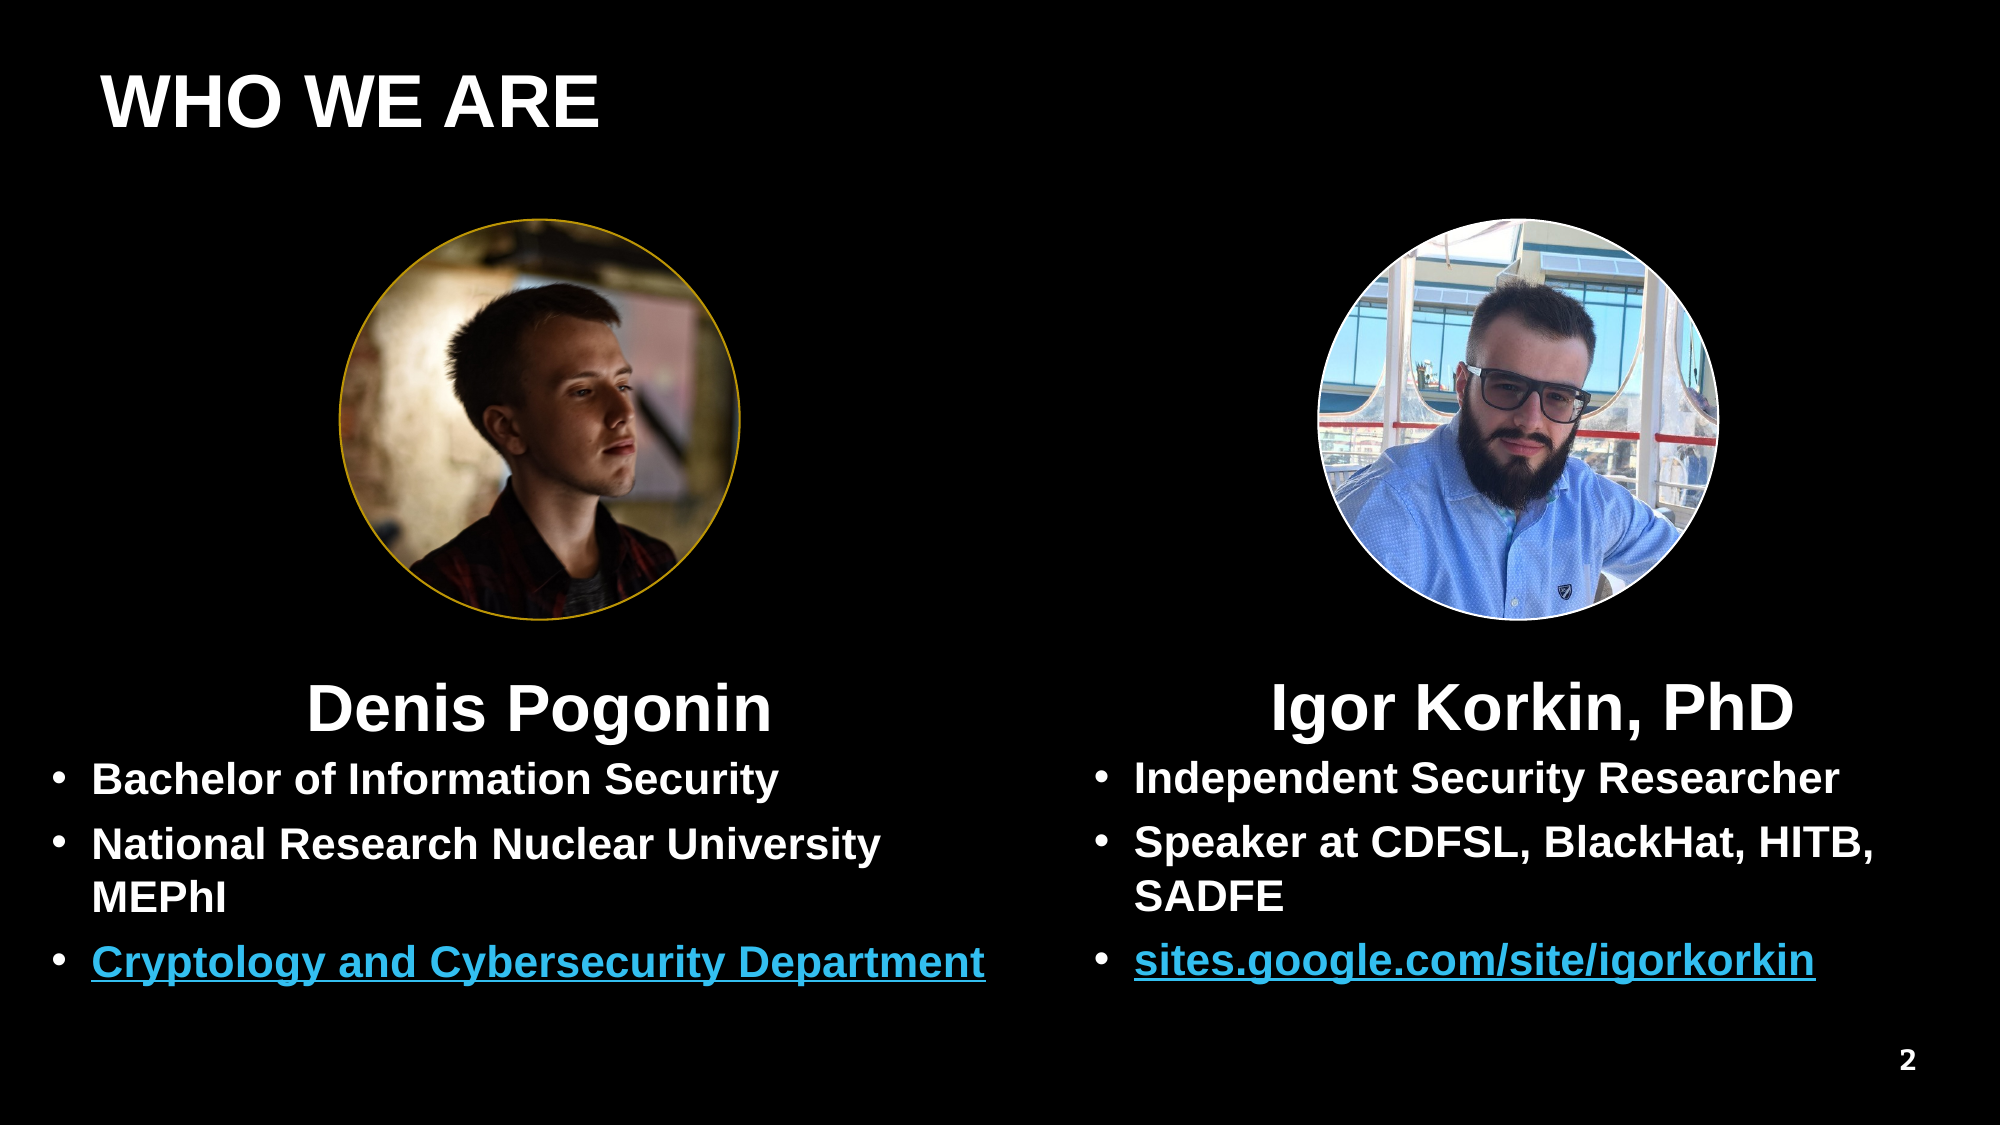

# WHO WE ARE

Igor Korkin, PhD
Independent Security Researcher
Speaker at CDFSL, BlackHat, HITB, SADFE
sites.google.com/site/igorkorkin
Denis Pogonin
Bachelor of Information Security
National Research Nuclear University MEPhI
Cryptology and Cybersecurity Department
2